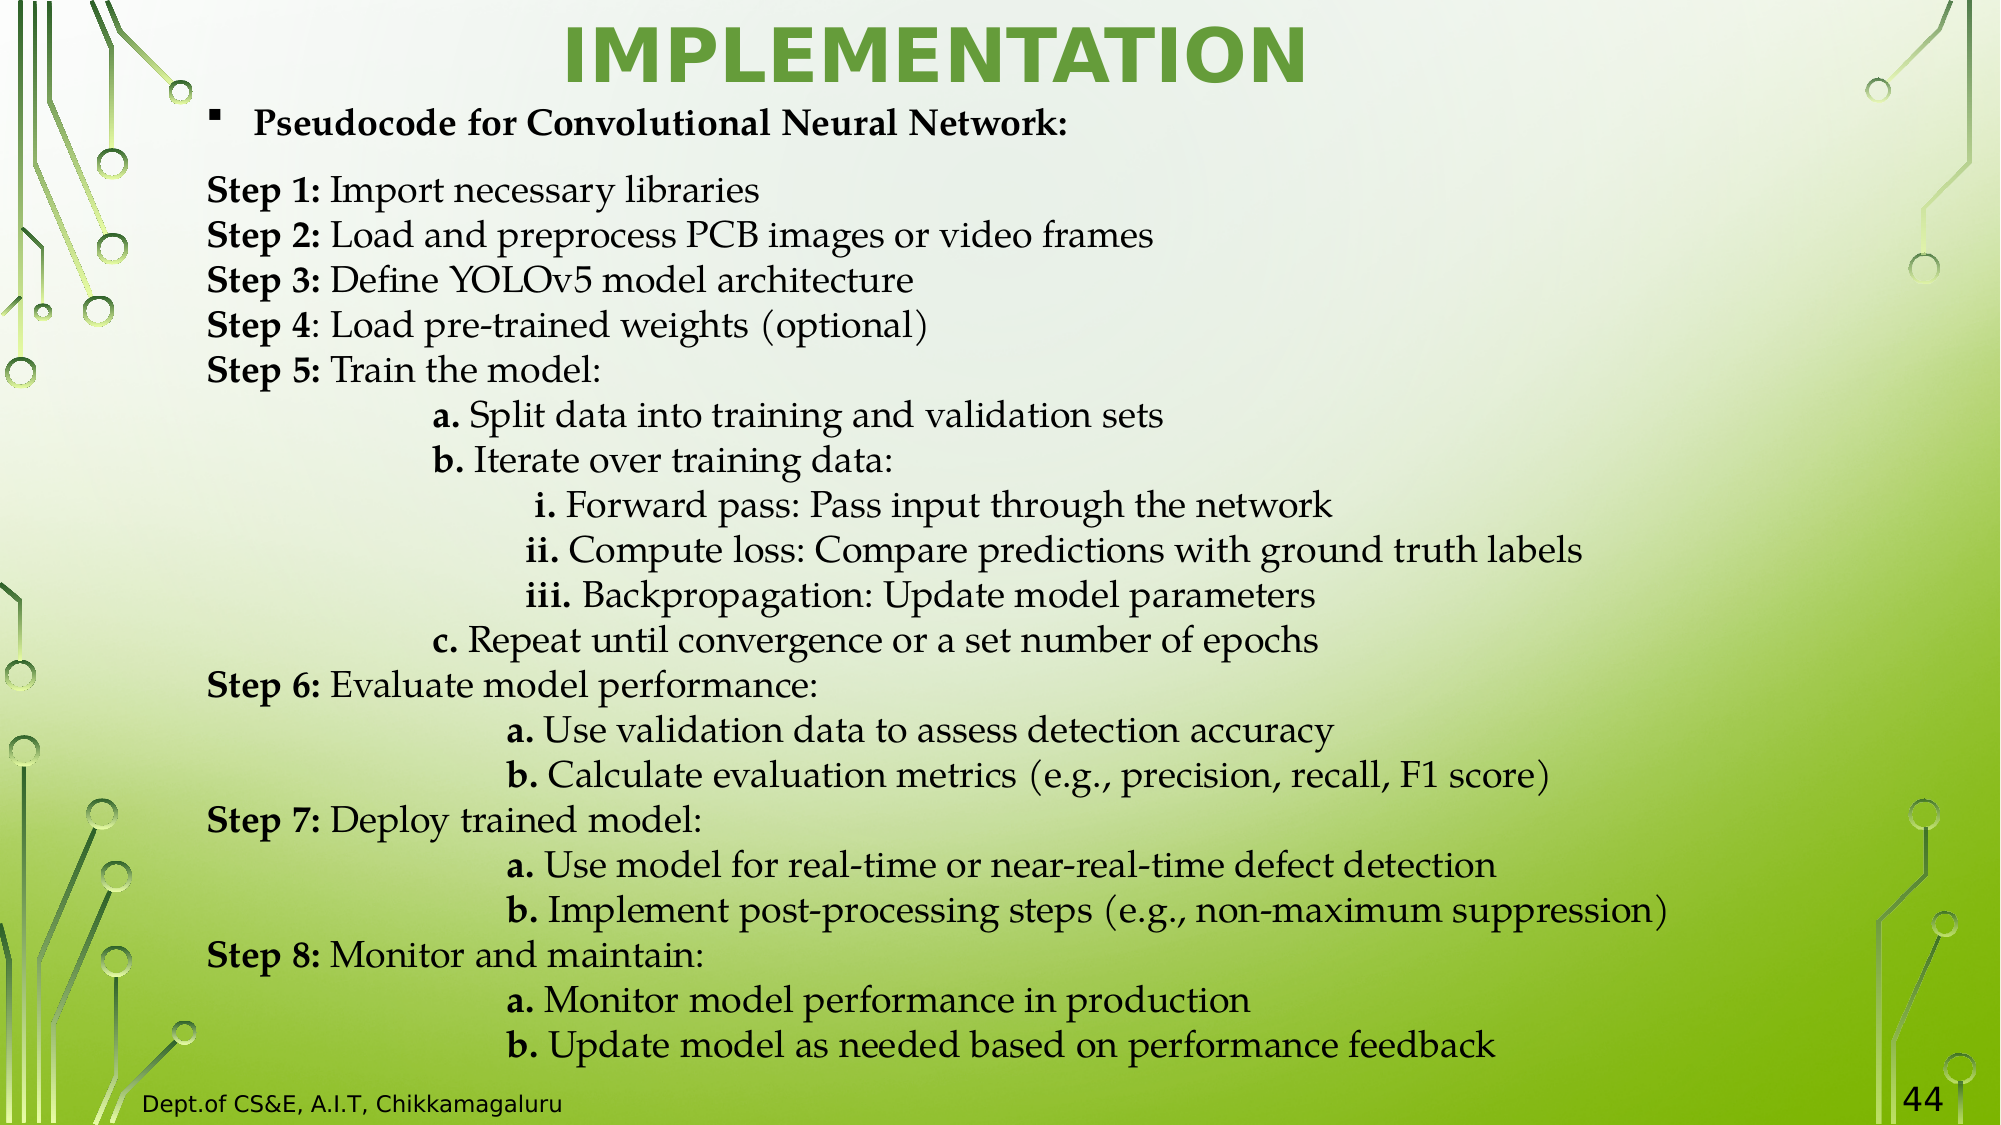

IMPLEMENTATION
Pseudocode for Convolutional Neural Network:
Step 1: Import necessary libraries
Step 2: Load and preprocess PCB images or video frames
Step 3: Define YOLOv5 model architecture
Step 4: Load pre-trained weights (optional)
Step 5: Train the model:
   	        a. Split data into training and validation sets
   	        b. Iterate over training data:
     		   i. Forward pass: Pass input through the network
      		  ii. Compute loss: Compare predictions with ground truth labels
      		  iii. Backpropagation: Update model parameters
   	        c. Repeat until convergence or a set number of epochs
Step 6: Evaluate model performance:
   		a. Use validation data to assess detection accuracy
  		b. Calculate evaluation metrics (e.g., precision, recall, F1 score)
Step 7: Deploy trained model:
   		a. Use model for real-time or near-real-time defect detection
   		b. Implement post-processing steps (e.g., non-maximum suppression)
Step 8: Monitor and maintain:
   		a. Monitor model performance in production
   		b. Update model as needed based on performance feedback

44
Dept.of CS&E, A.I.T, Chikkamagaluru